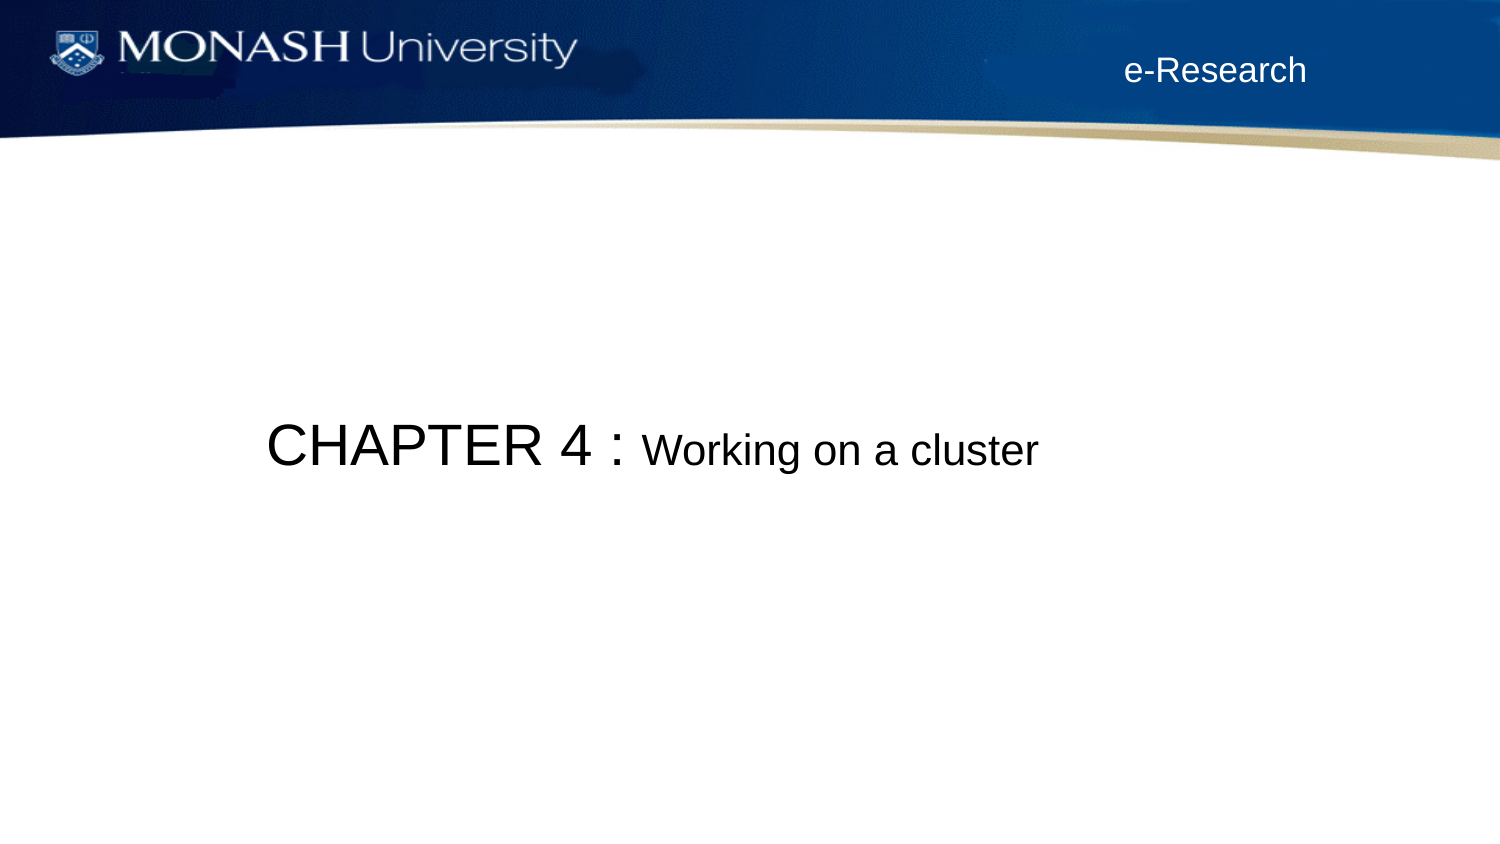

CHAPTER 4 : Working on a cluster